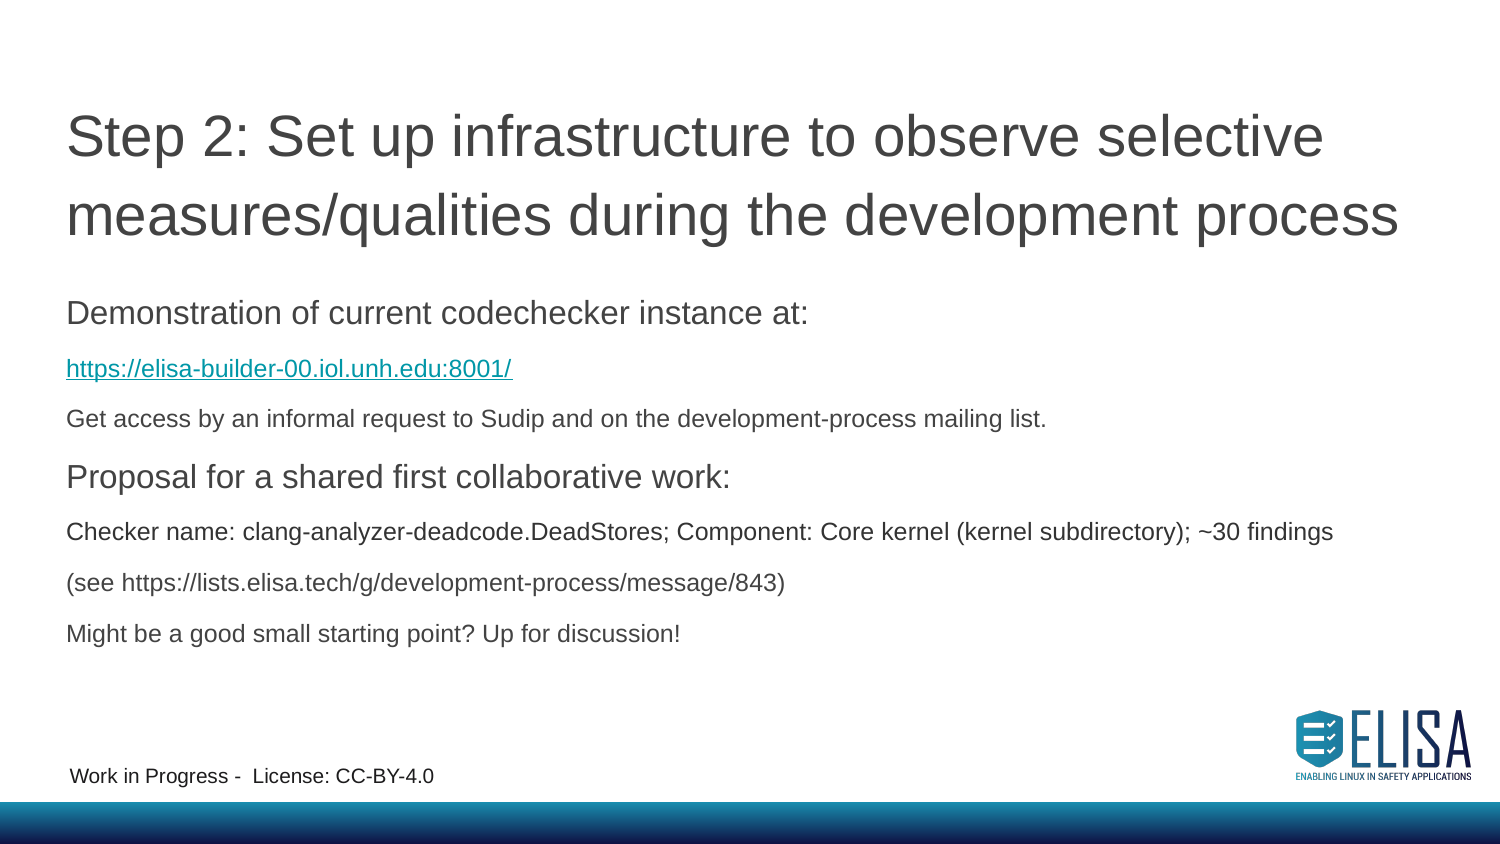

# Step 2: Set up infrastructure to observe selective measures/qualities during the development process
Demonstration of current codechecker instance at:
https://elisa-builder-00.iol.unh.edu:8001/
Get access by an informal request to Sudip and on the development-process mailing list.
Proposal for a shared first collaborative work:
Checker name: clang-analyzer-deadcode.DeadStores; Component: Core kernel (kernel subdirectory); ~30 findings
(see https://lists.elisa.tech/g/development-process/message/843)
Might be a good small starting point? Up for discussion!